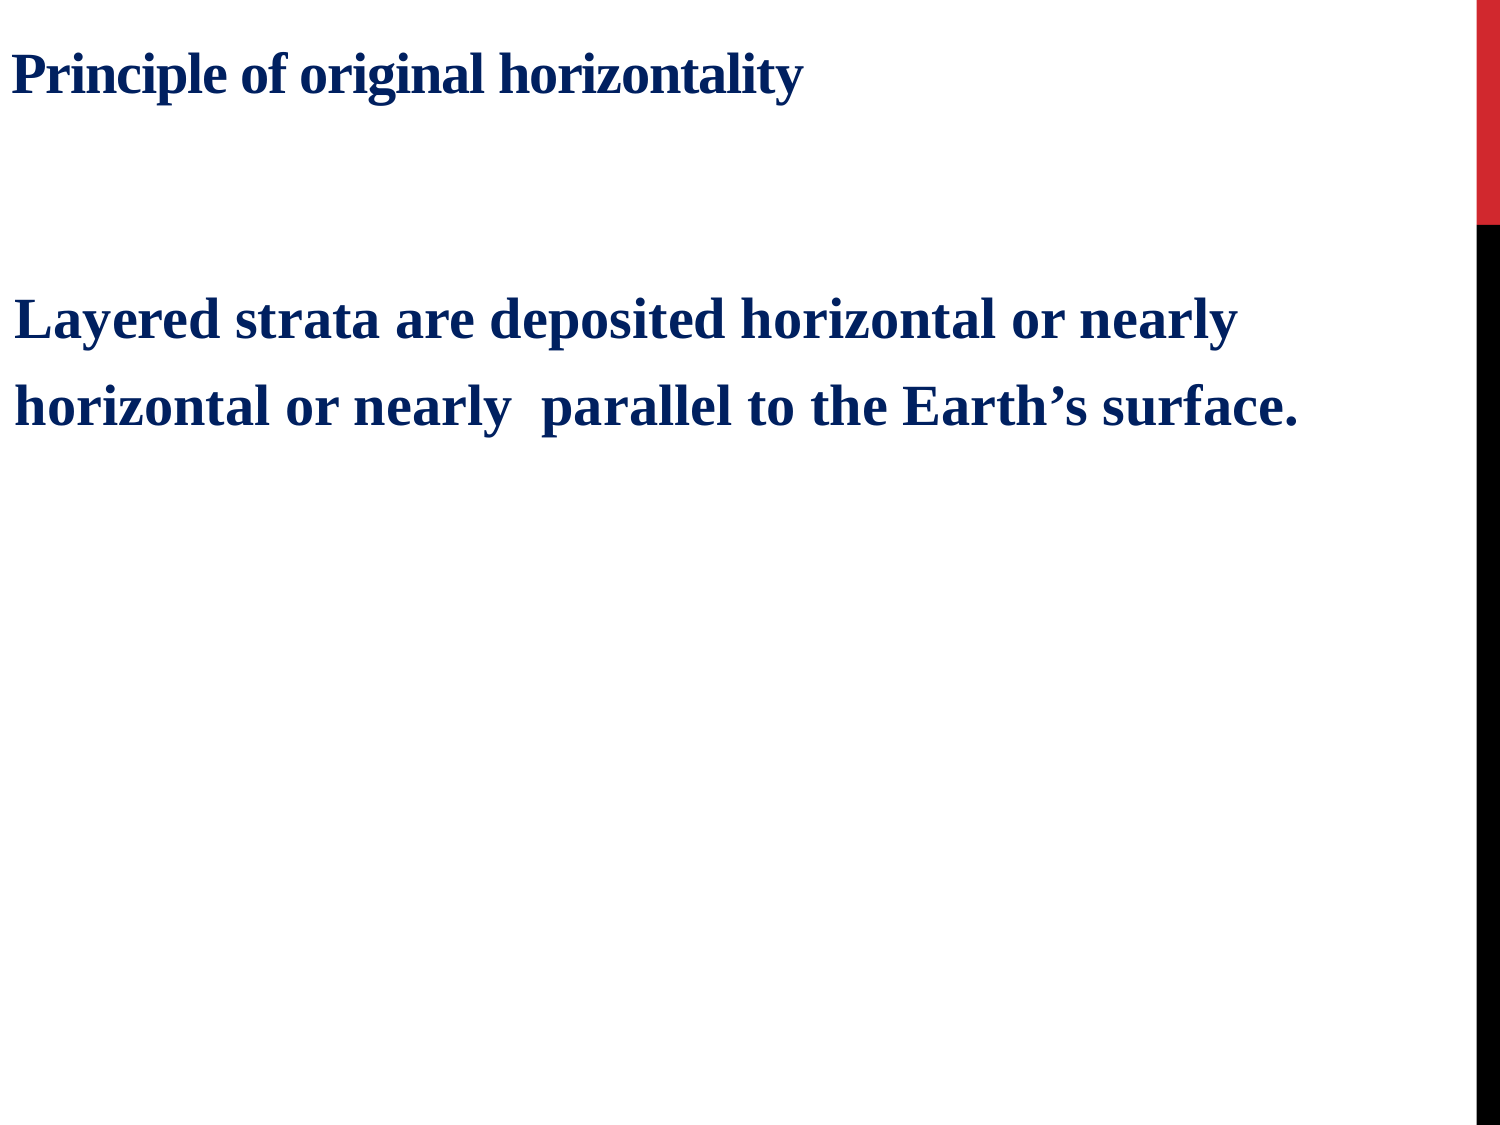

# Principle of original horizontality
Layered strata are deposited horizontal or nearly horizontal or nearly  parallel to the Earth’s surface.